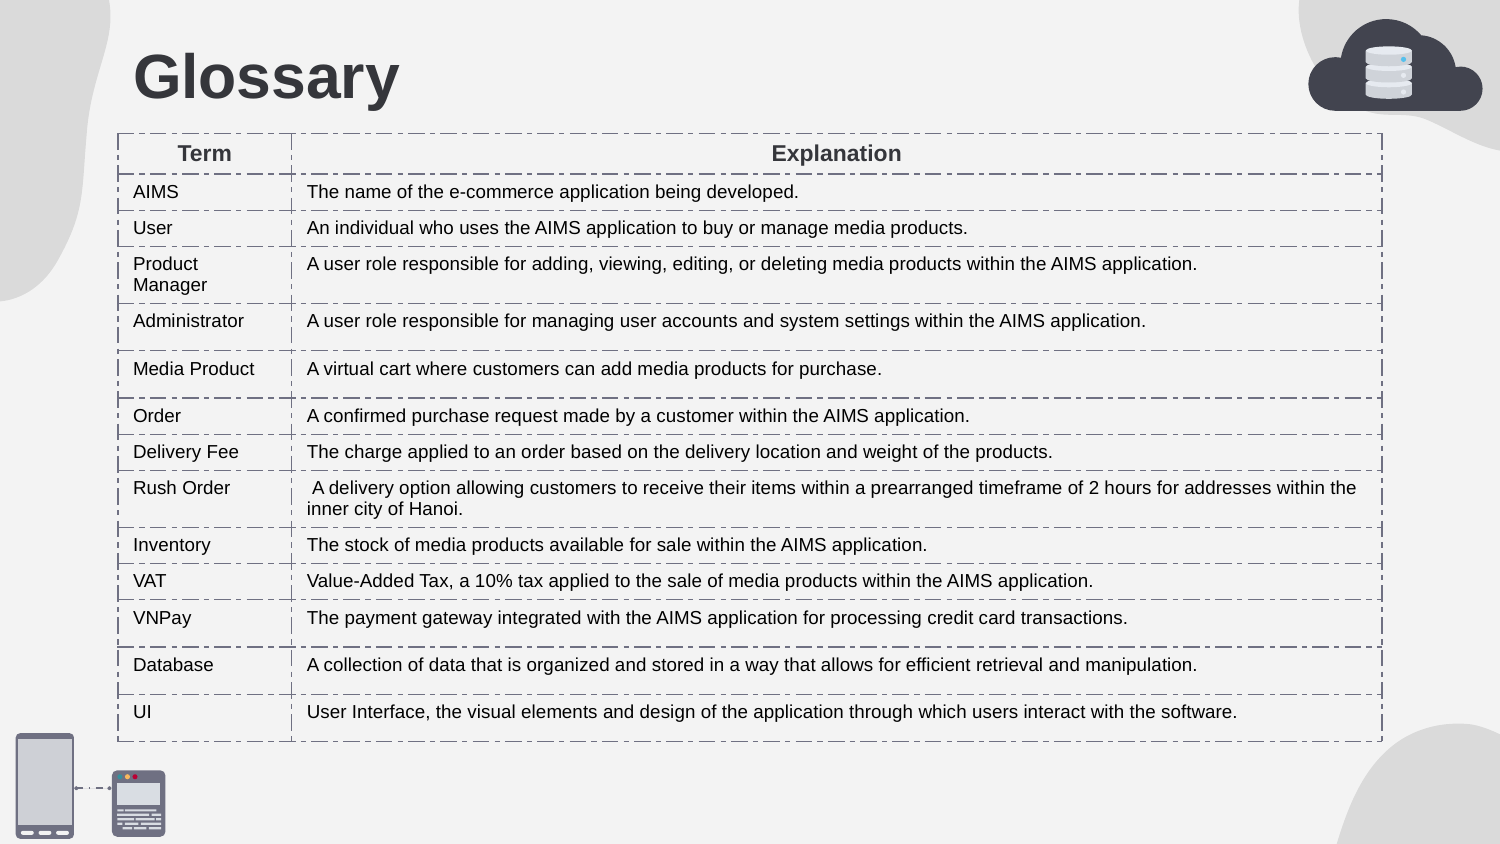

# Glossary
| Term | Explanation |
| --- | --- |
| AIMS | The name of the e-commerce application being developed. |
| User | An individual who uses the AIMS application to buy or manage media products. |
| Product Manager | A user role responsible for adding, viewing, editing, or deleting media products within the AIMS application. |
| Administrator | A user role responsible for managing user accounts and system settings within the AIMS application. |
| Media Product | A virtual cart where customers can add media products for purchase. |
| Order | A confirmed purchase request made by a customer within the AIMS application. |
| Delivery Fee | The charge applied to an order based on the delivery location and weight of the products. |
| Rush Order | A delivery option allowing customers to receive their items within a prearranged timeframe of 2 hours for addresses within the inner city of Hanoi. |
| Inventory | The stock of media products available for sale within the AIMS application. |
| VAT | Value-Added Tax, a 10% tax applied to the sale of media products within the AIMS application. |
| VNPay | The payment gateway integrated with the AIMS application for processing credit card transactions. |
| Database | A collection of data that is organized and stored in a way that allows for efficient retrieval and manipulation. |
| UI | User Interface, the visual elements and design of the application through which users interact with the software. |